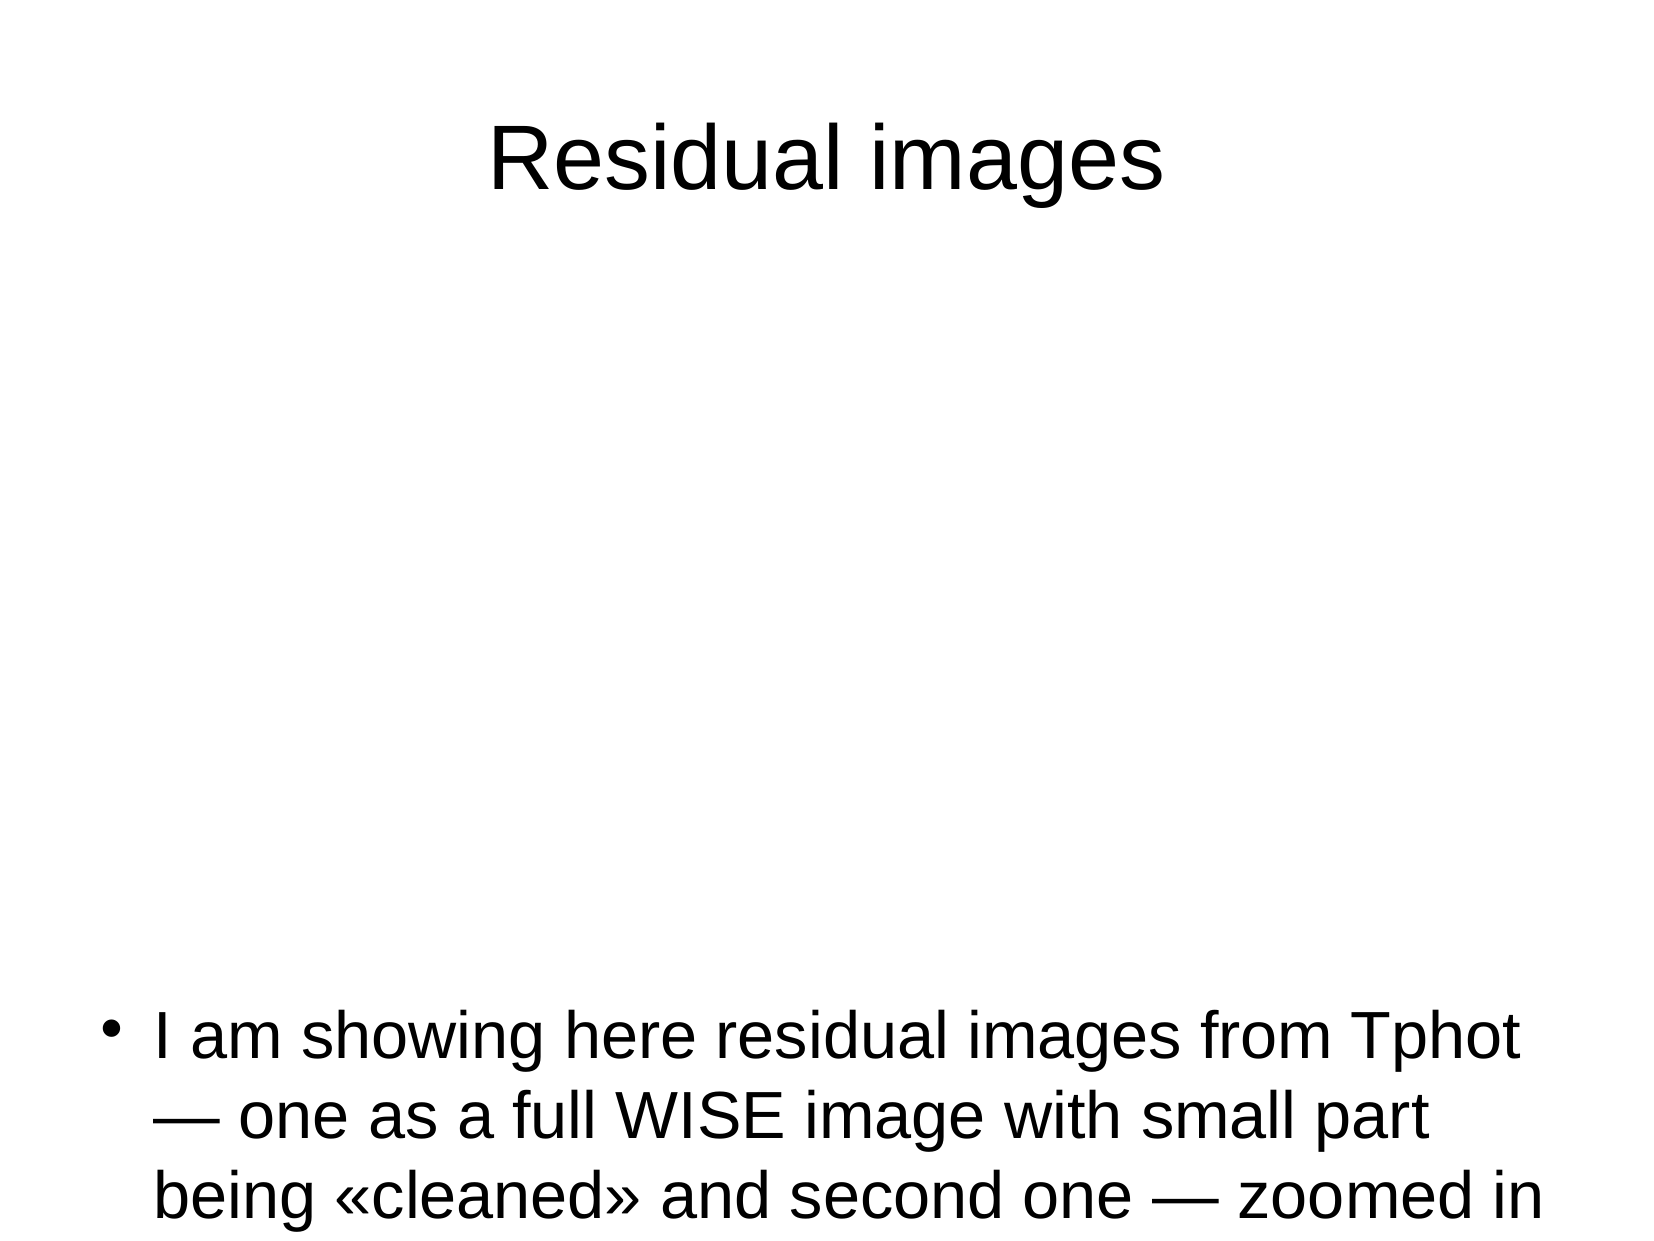

Residual images
I am showing here residual images from Tphot — one as a full WISE image with small part being «cleaned» and second one — zoomed in cutout